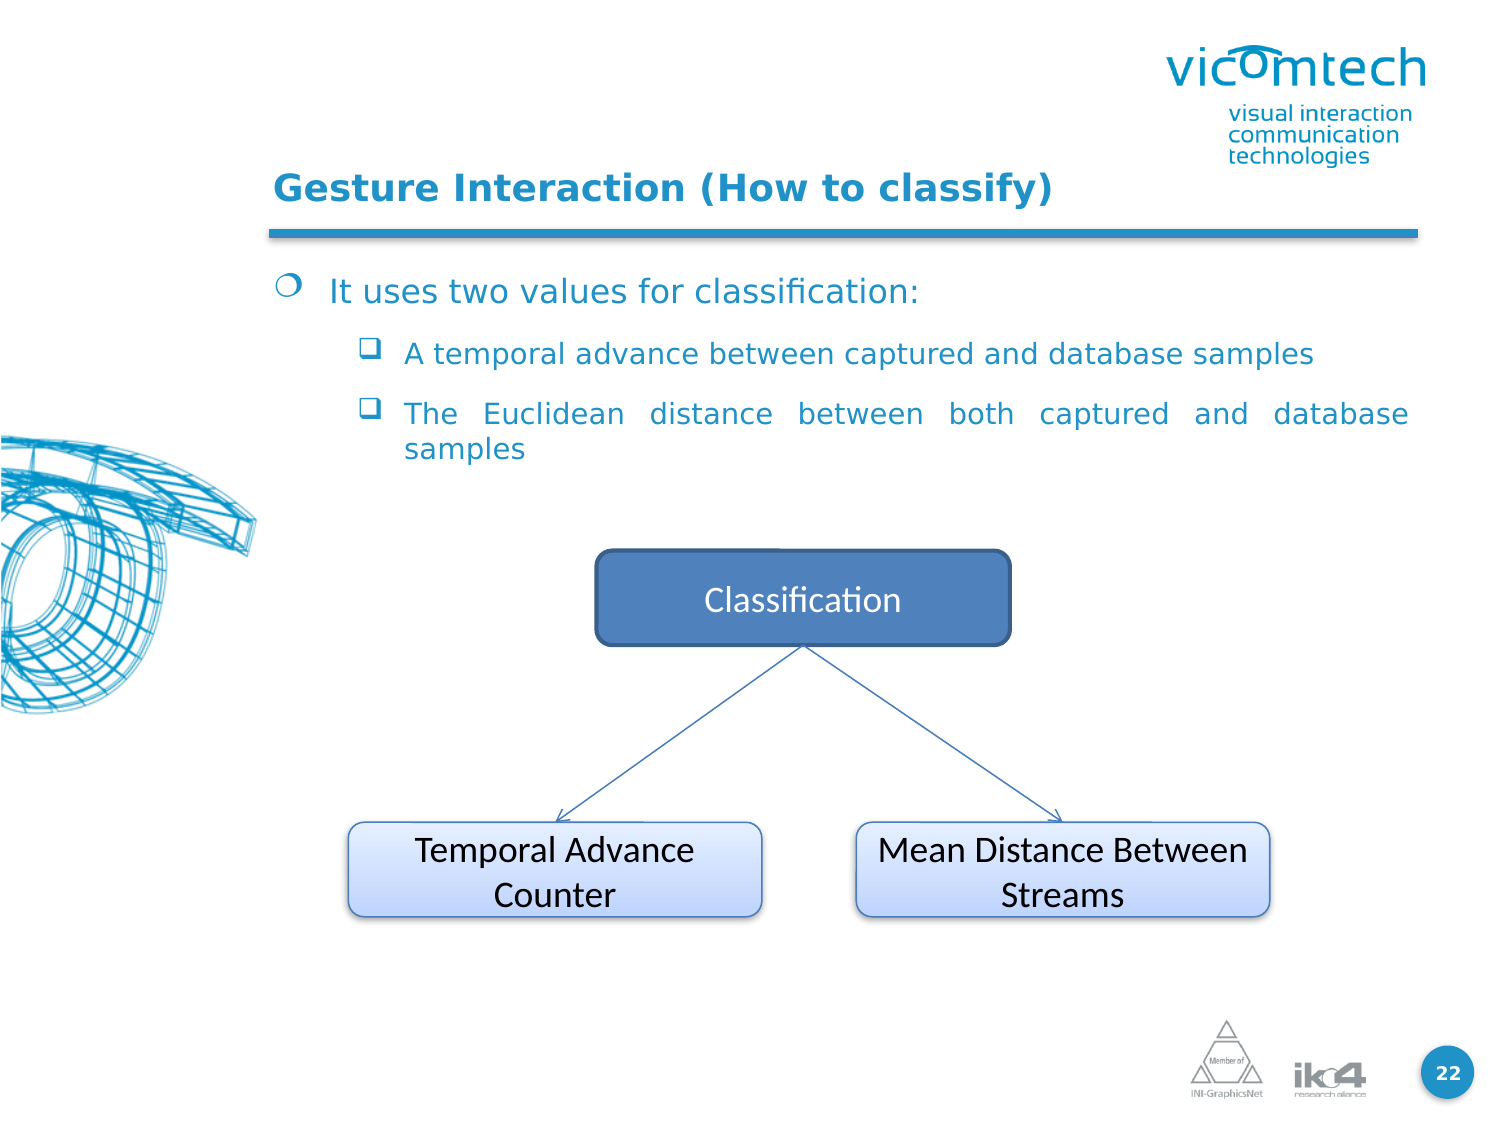

# Gesture Interaction (How to classify)
It uses two values for classification:
A temporal advance between captured and database samples
The Euclidean distance between both captured and database samples

Classification
Temporal Advance Counter
Mean Distance Between Streams
22